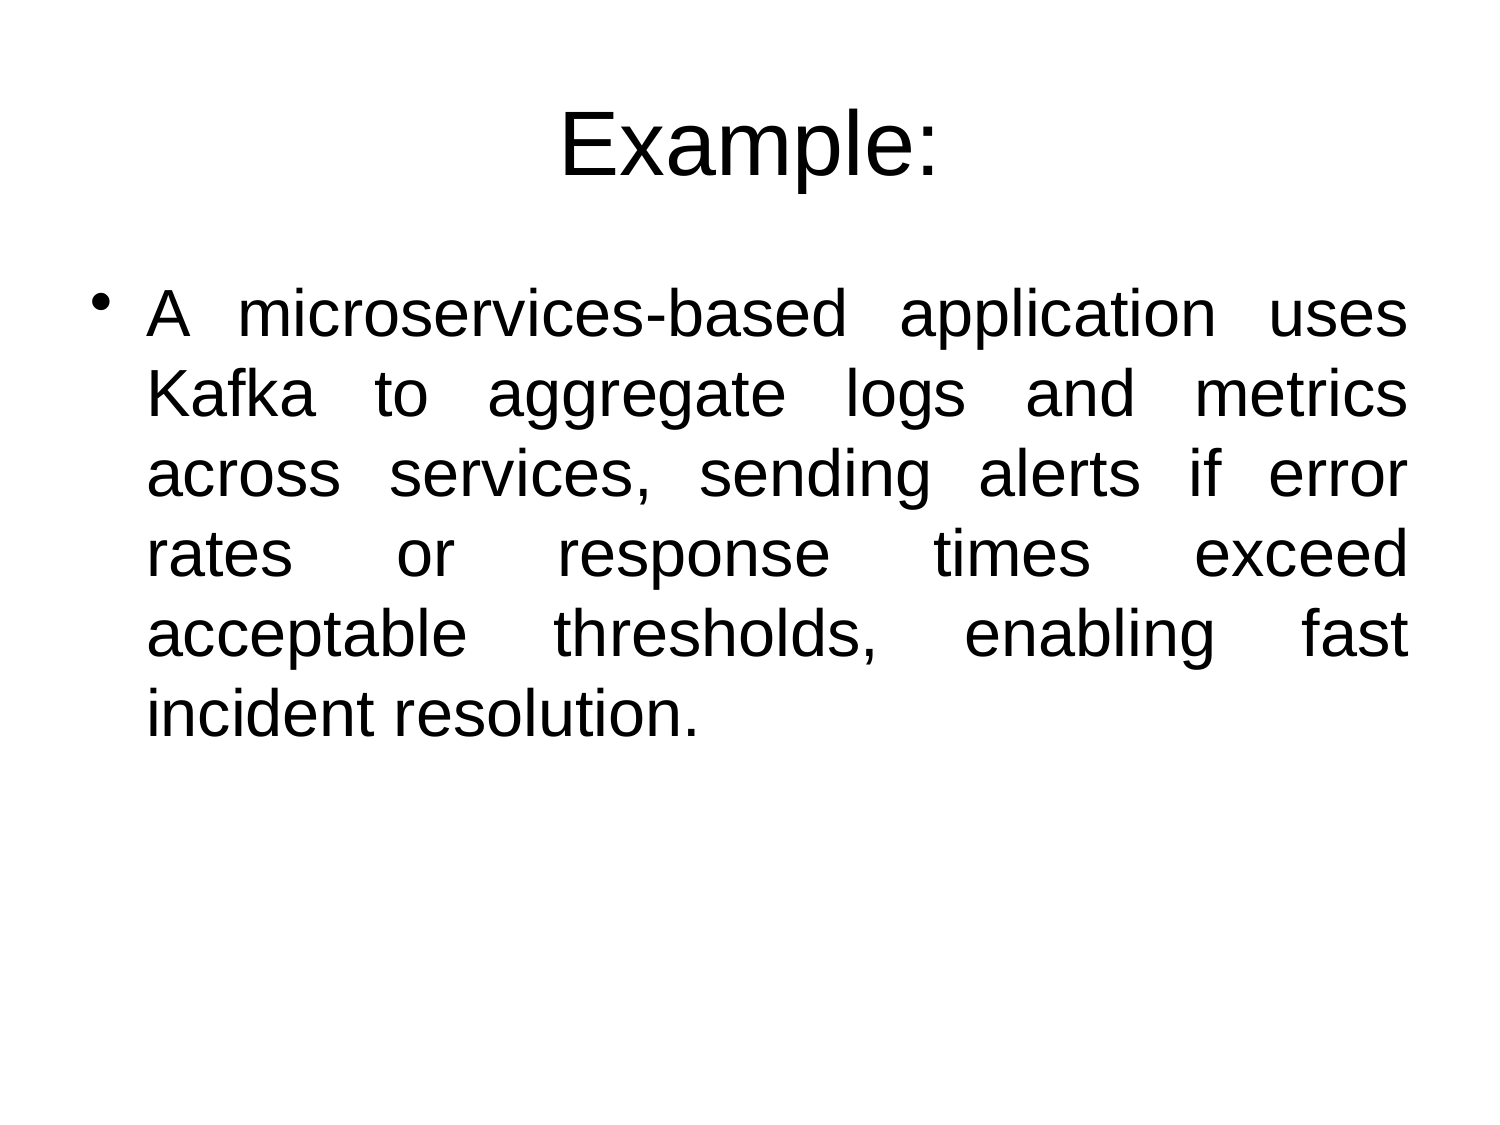

# Example:
A microservices-based application uses Kafka to aggregate logs and metrics across services, sending alerts if error rates or response times exceed acceptable thresholds, enabling fast incident resolution.